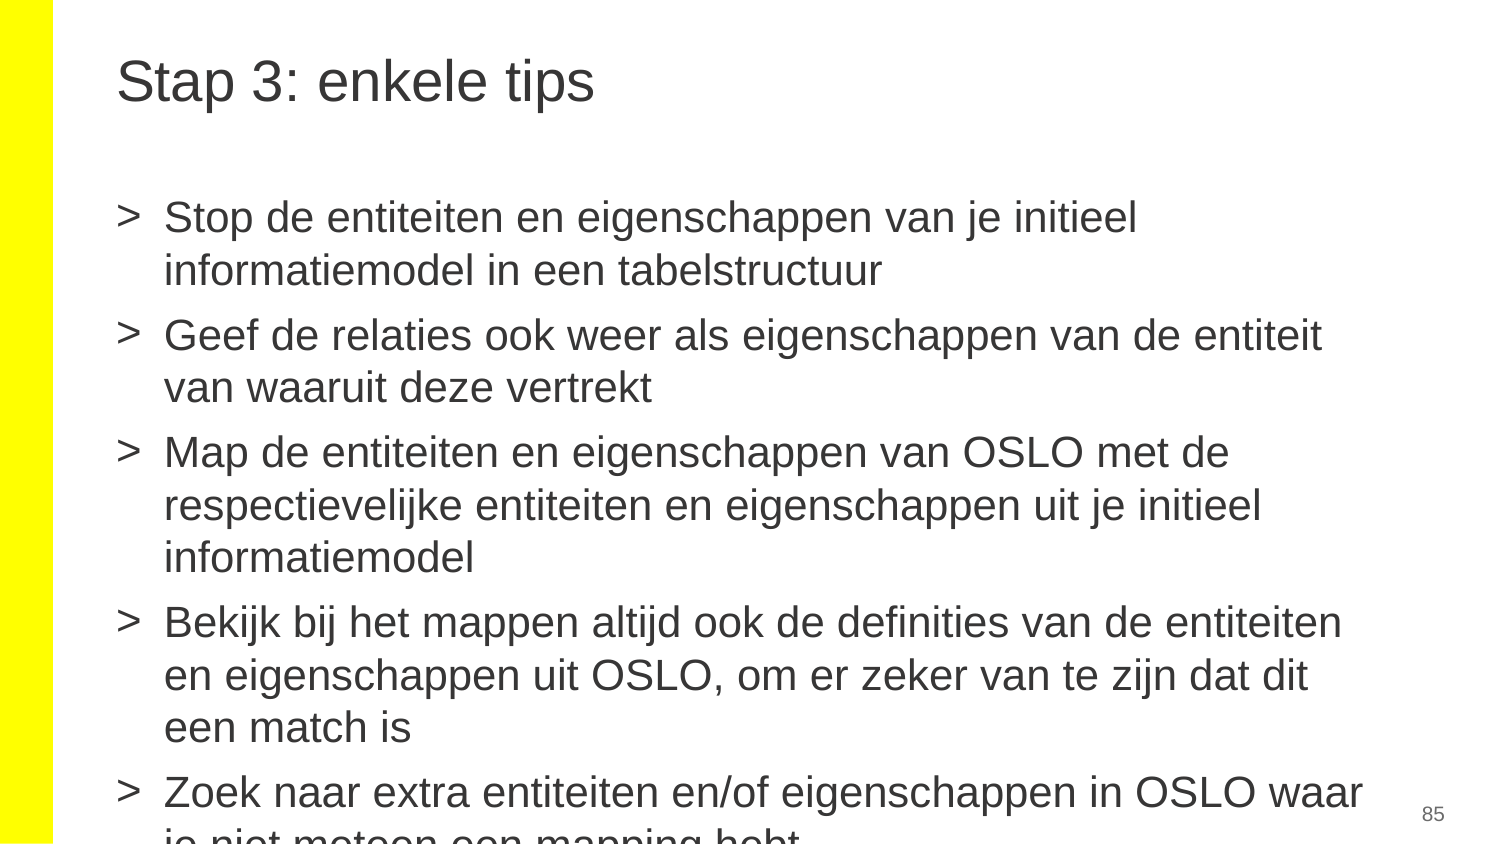

# Stap 3: enkele tips
Stop de entiteiten en eigenschappen van je initieel informatiemodel in een tabelstructuur
Geef de relaties ook weer als eigenschappen van de entiteit van waaruit deze vertrekt
Map de entiteiten en eigenschappen van OSLO met de respectievelijke entiteiten en eigenschappen uit je initieel informatiemodel
Bekijk bij het mappen altijd ook de definities van de entiteiten en eigenschappen uit OSLO, om er zeker van te zijn dat dit een match is
Zoek naar extra entiteiten en/of eigenschappen in OSLO waar je niet meteen een mapping hebt
85